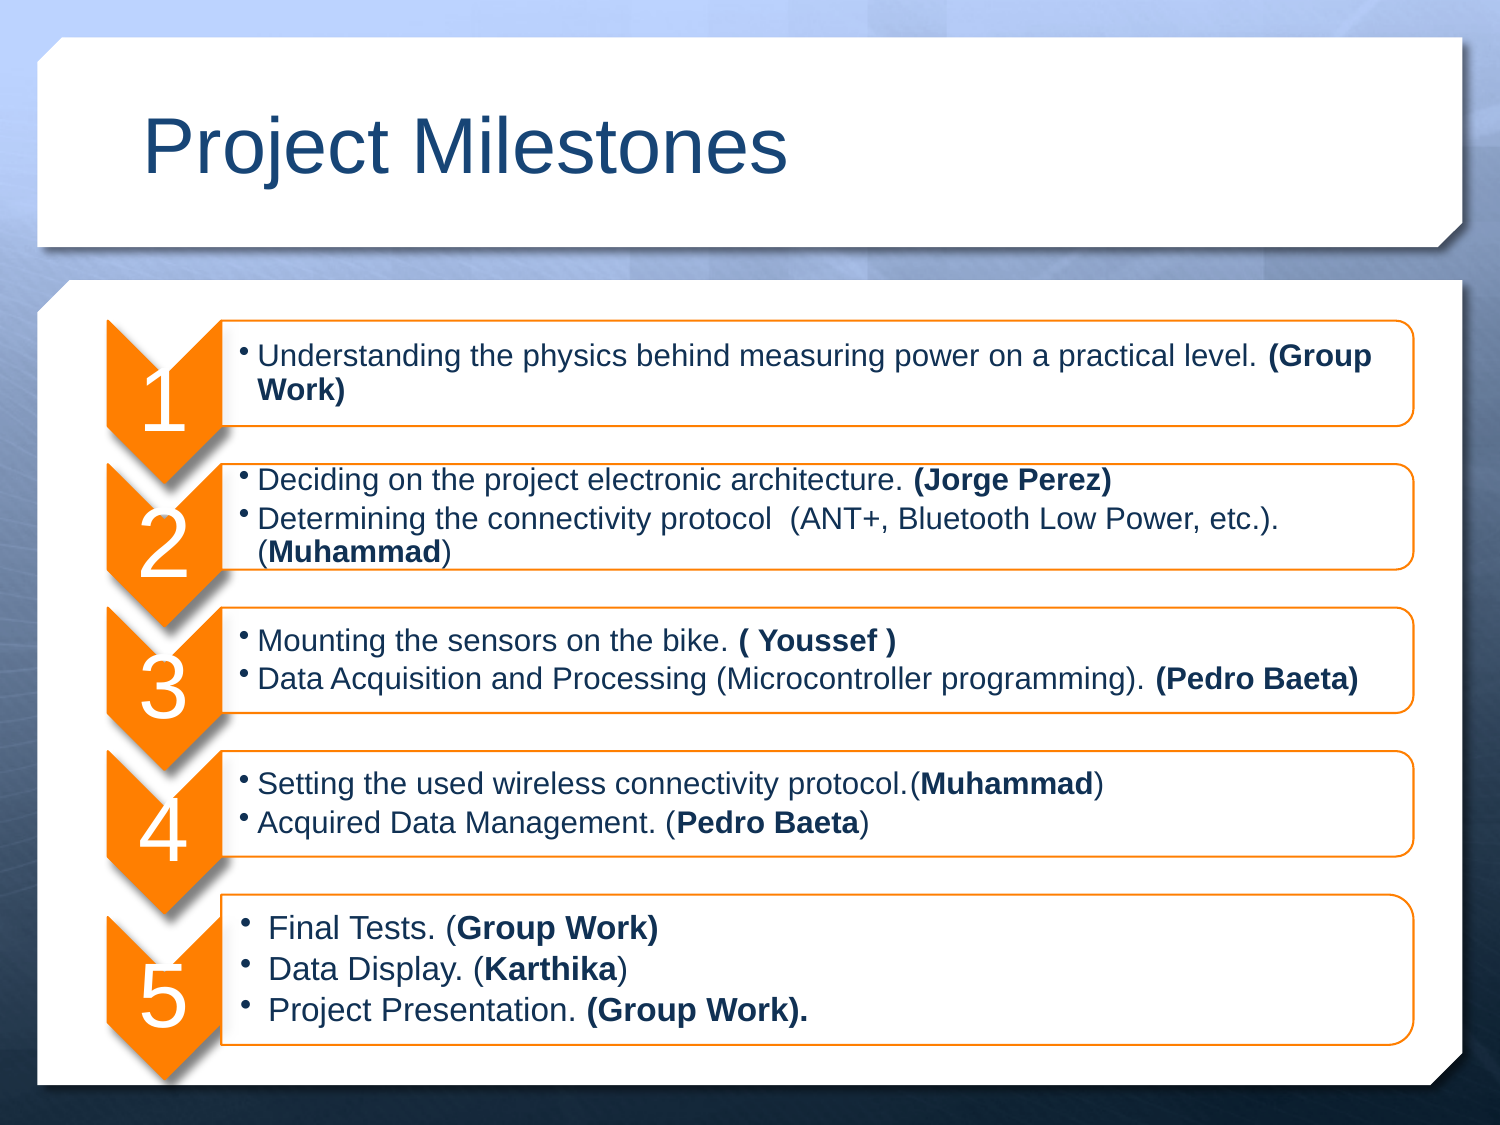

# Project Milestones
1
Understanding the physics behind measuring power on a practical level. (Group Work)
2
Deciding on the project electronic architecture. (Jorge Perez)
Determining the connectivity protocol  (ANT+, Bluetooth Low Power, etc.). (Muhammad)
3
Mounting the sensors on the bike. ( Youssef )
Data Acquisition and Processing (Microcontroller programming). (Pedro Baeta)
4
Setting the used wireless connectivity protocol.(Muhammad)
Acquired Data Management. (Pedro Baeta)
5
Final Tests. (Group Work)
Data Display. (Karthika)
Project Presentation. (Group Work).